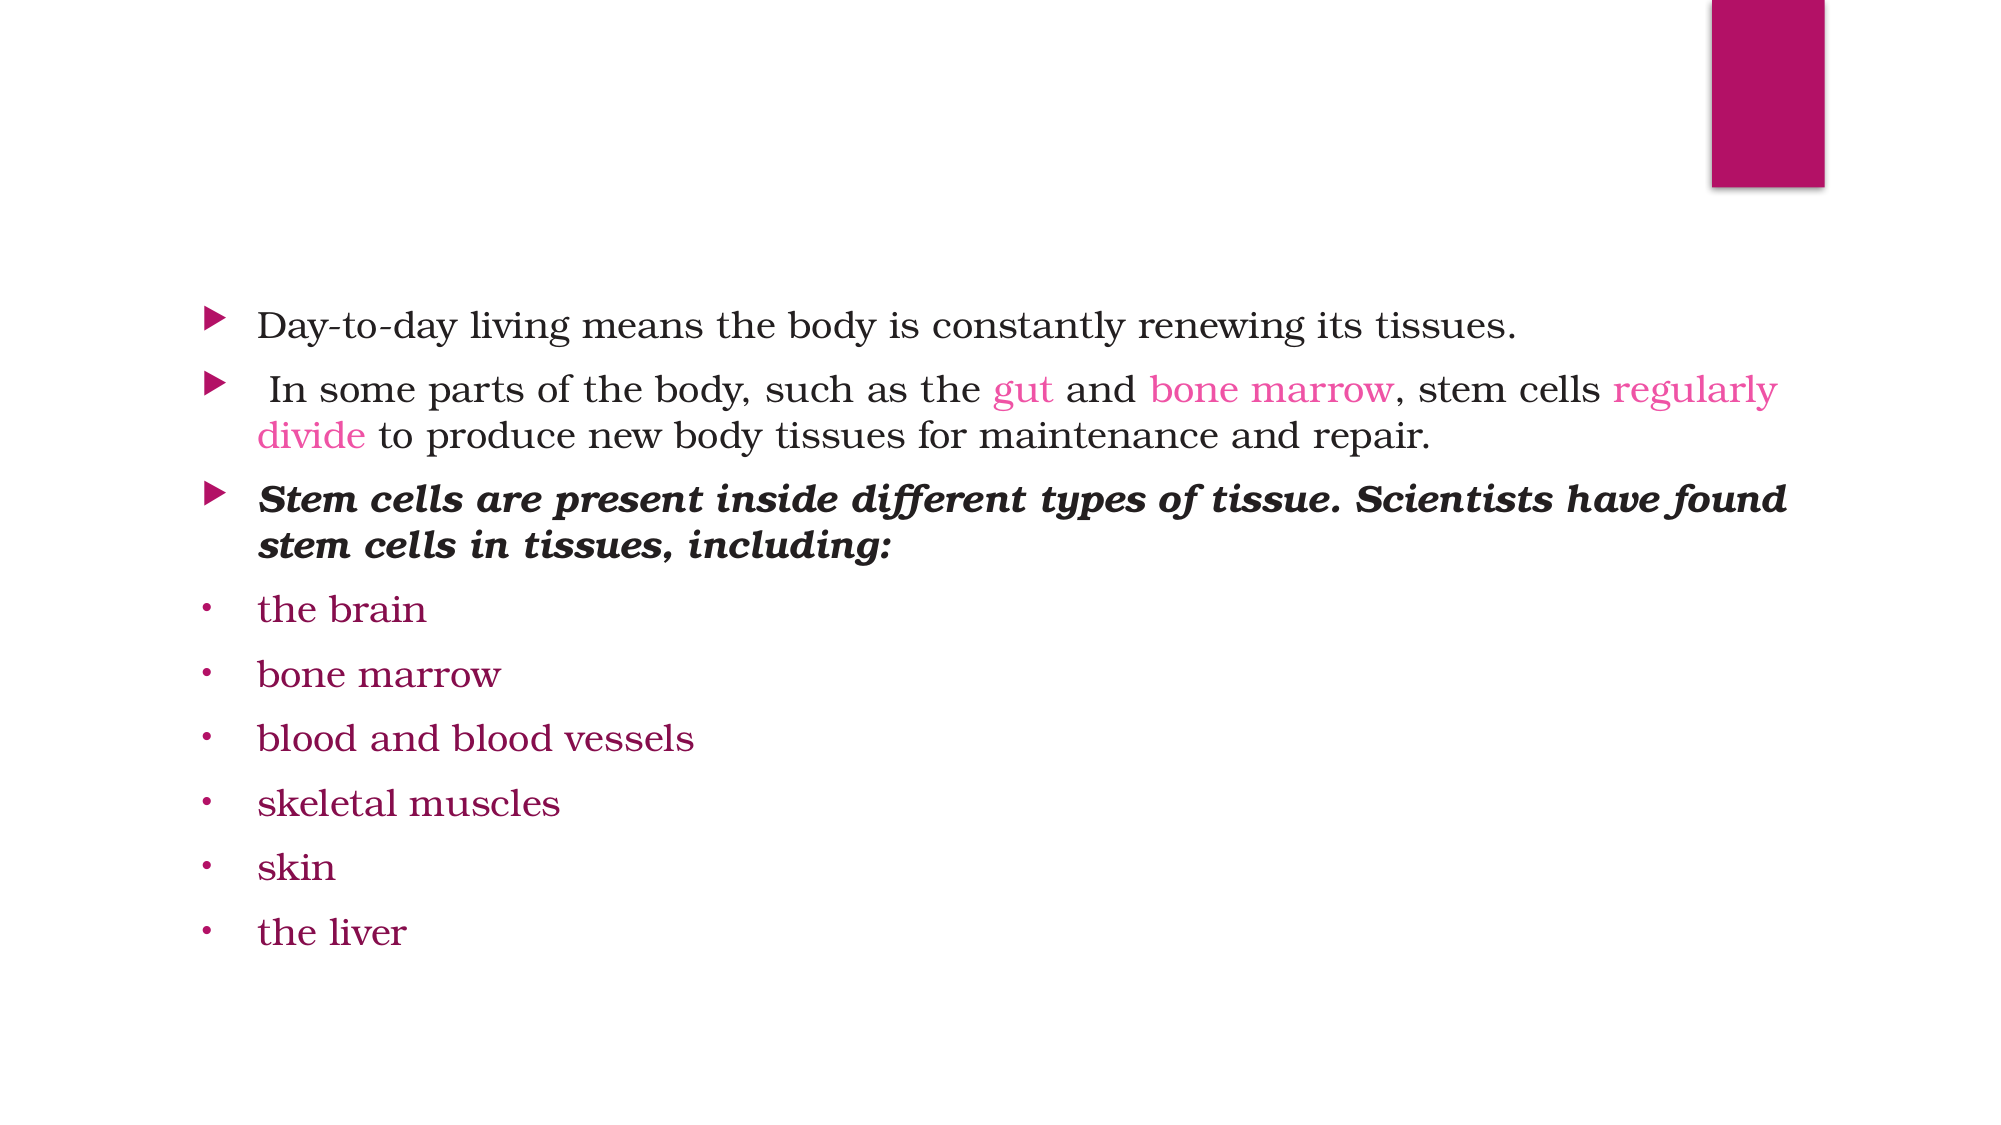

Day-to-day living means the body is constantly renewing its tissues.
 In some parts of the body, such as the gut and bone marrow, stem cells regularly divide to produce new body tissues for maintenance and repair.
Stem cells are present inside different types of tissue. Scientists have found stem cells in tissues, including:
the brain
bone marrow
blood and blood vessels
skeletal muscles
skin
the liver